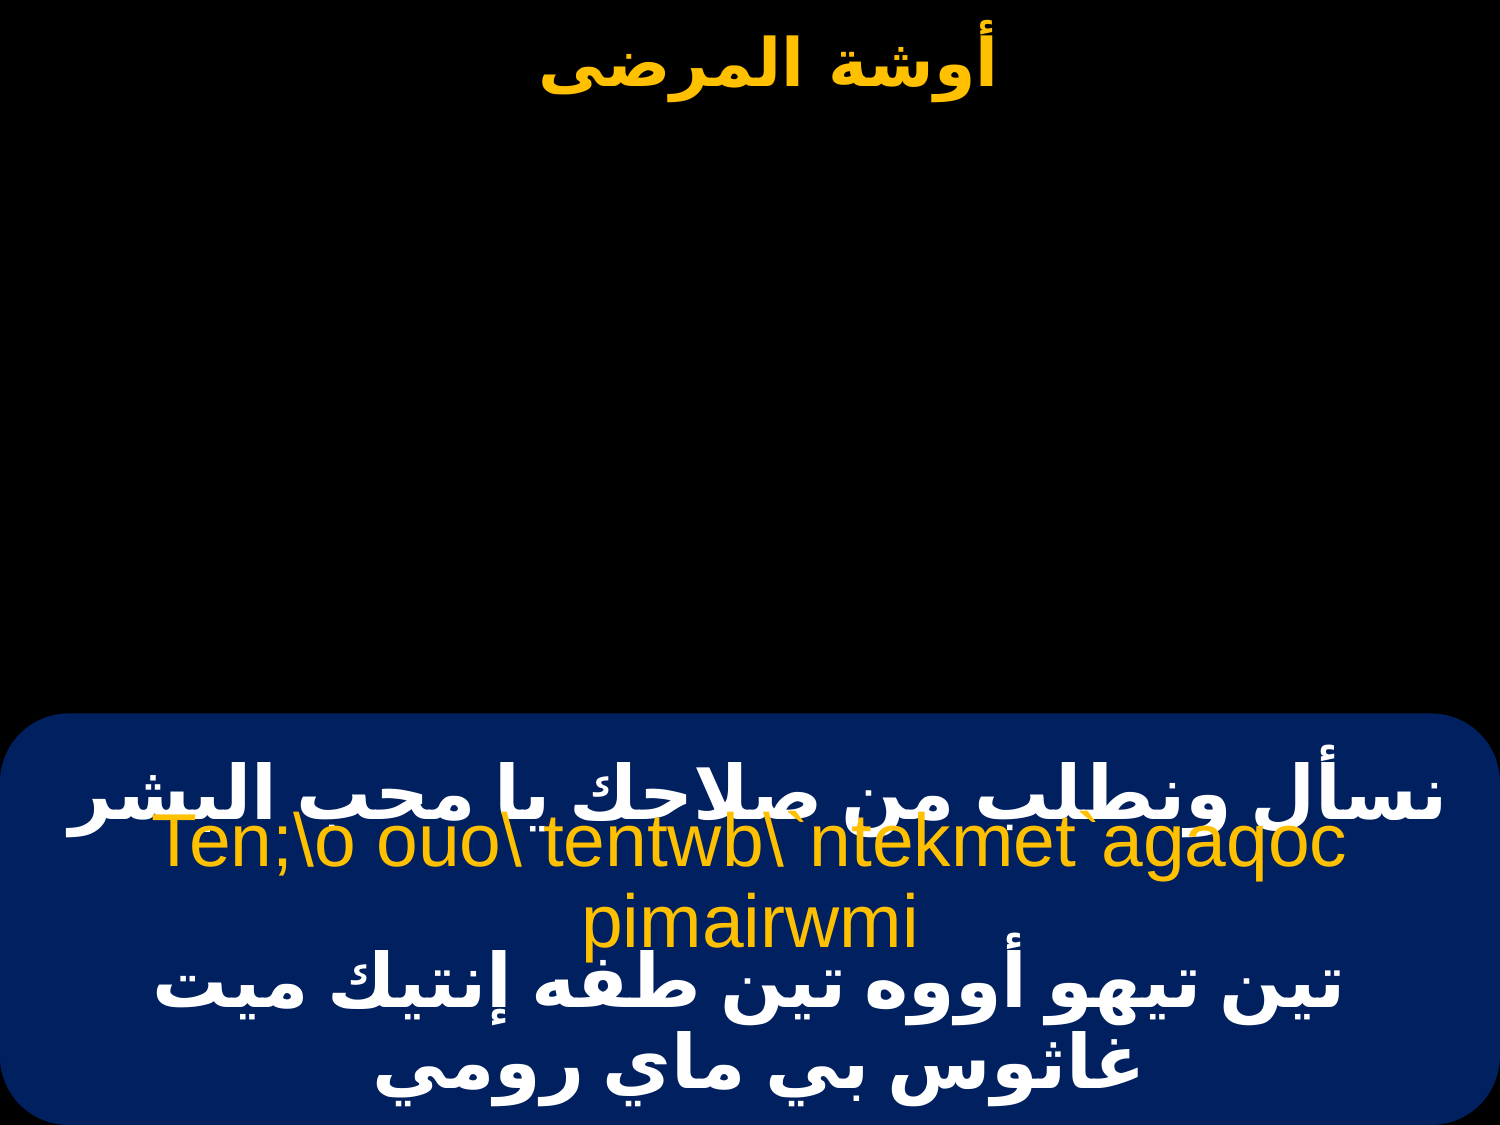

# نسأل ونطلب من صلاحك يا محب البشر
Ten;\o ouo\ tentwb\`ntekmet`agaqoc pimairwmi
تين تيهو أووه تين طفه إنتيك ميت غاثوس بي ماي رومي